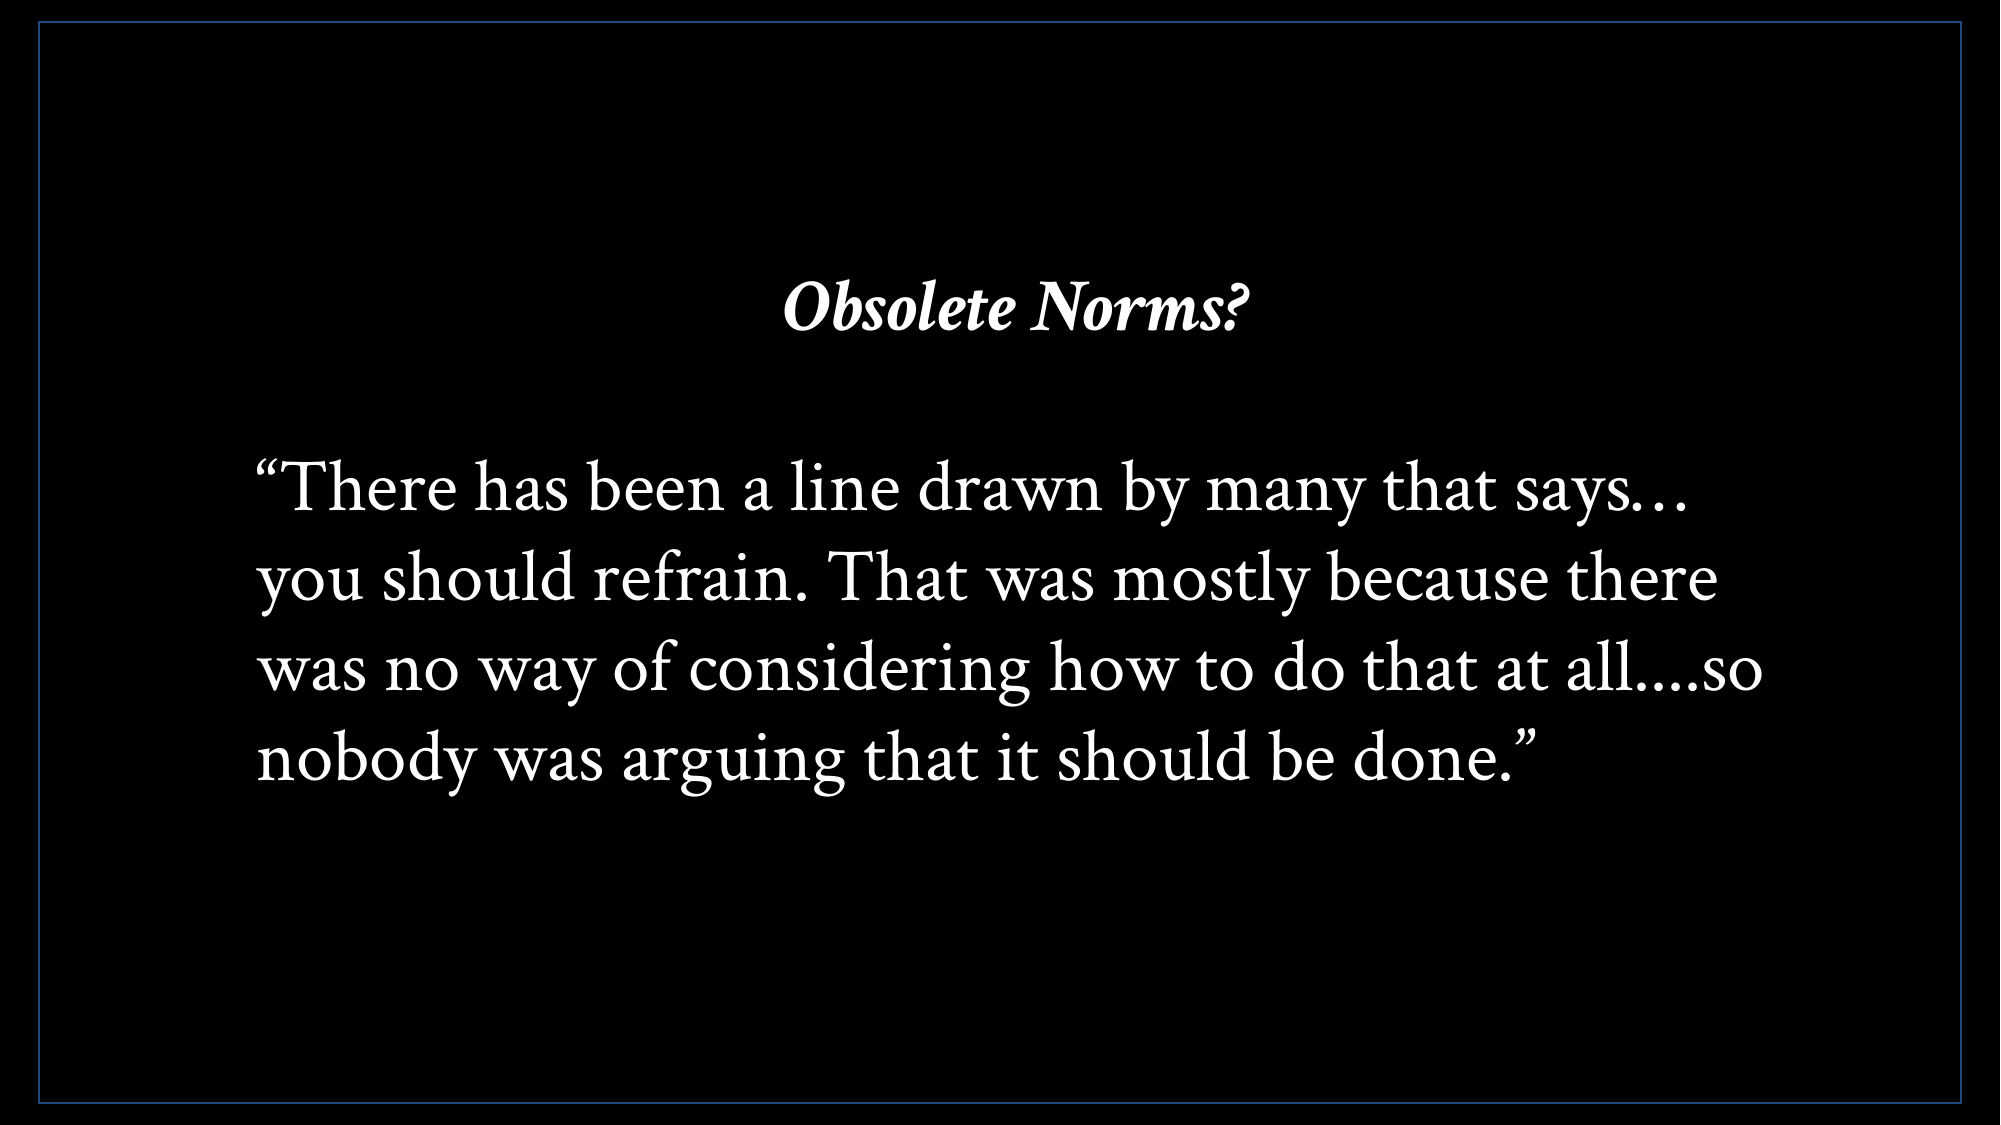

# Project overview
Obsolete Norms?

“There has been a line drawn by many that says…you should refrain. That was mostly because there was no way of considering how to do that at all....so nobody was arguing that it should be done.”